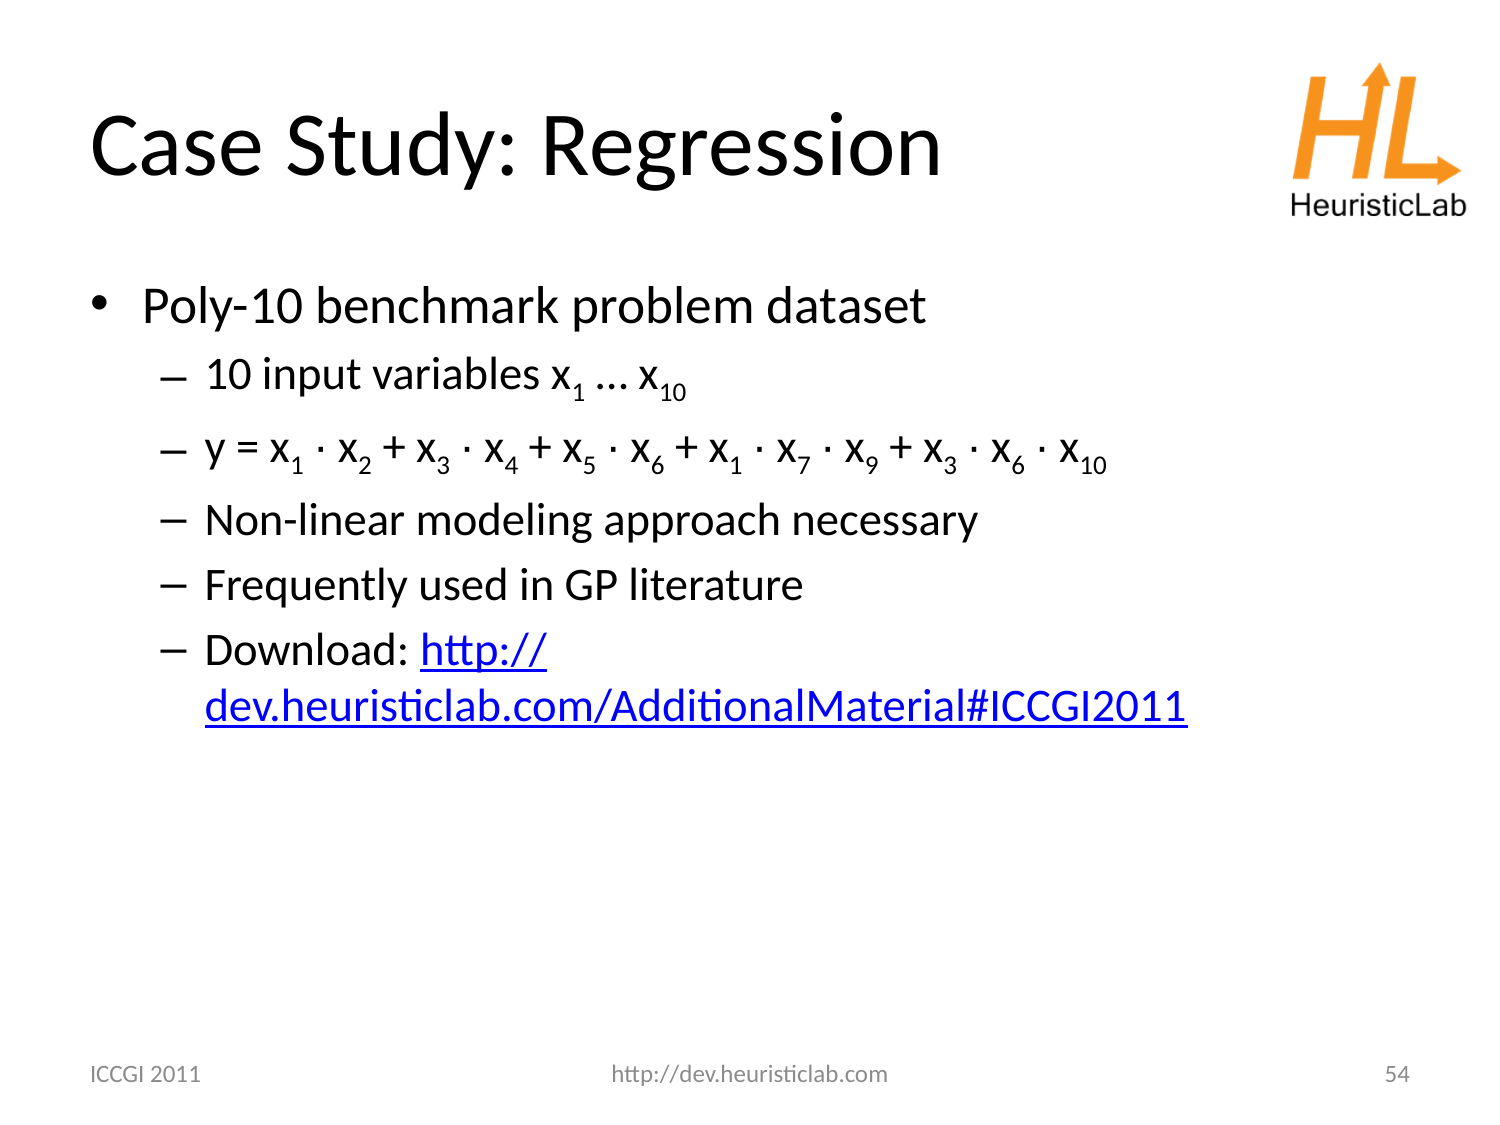

# Case Study: Regression
Poly-10 benchmark problem dataset
10 input variables x1 … x10
y = x1 ∙ x2 + x3 ∙ x4 + x5 ∙ x6 + x1 ∙ x7 ∙ x9 + x3 ∙ x6 ∙ x10
Non-linear modeling approach necessary
Frequently used in GP literature
Download: http://dev.heuristiclab.com/AdditionalMaterial#ICCGI2011

ICCGI 2011
http://dev.heuristiclab.com
54